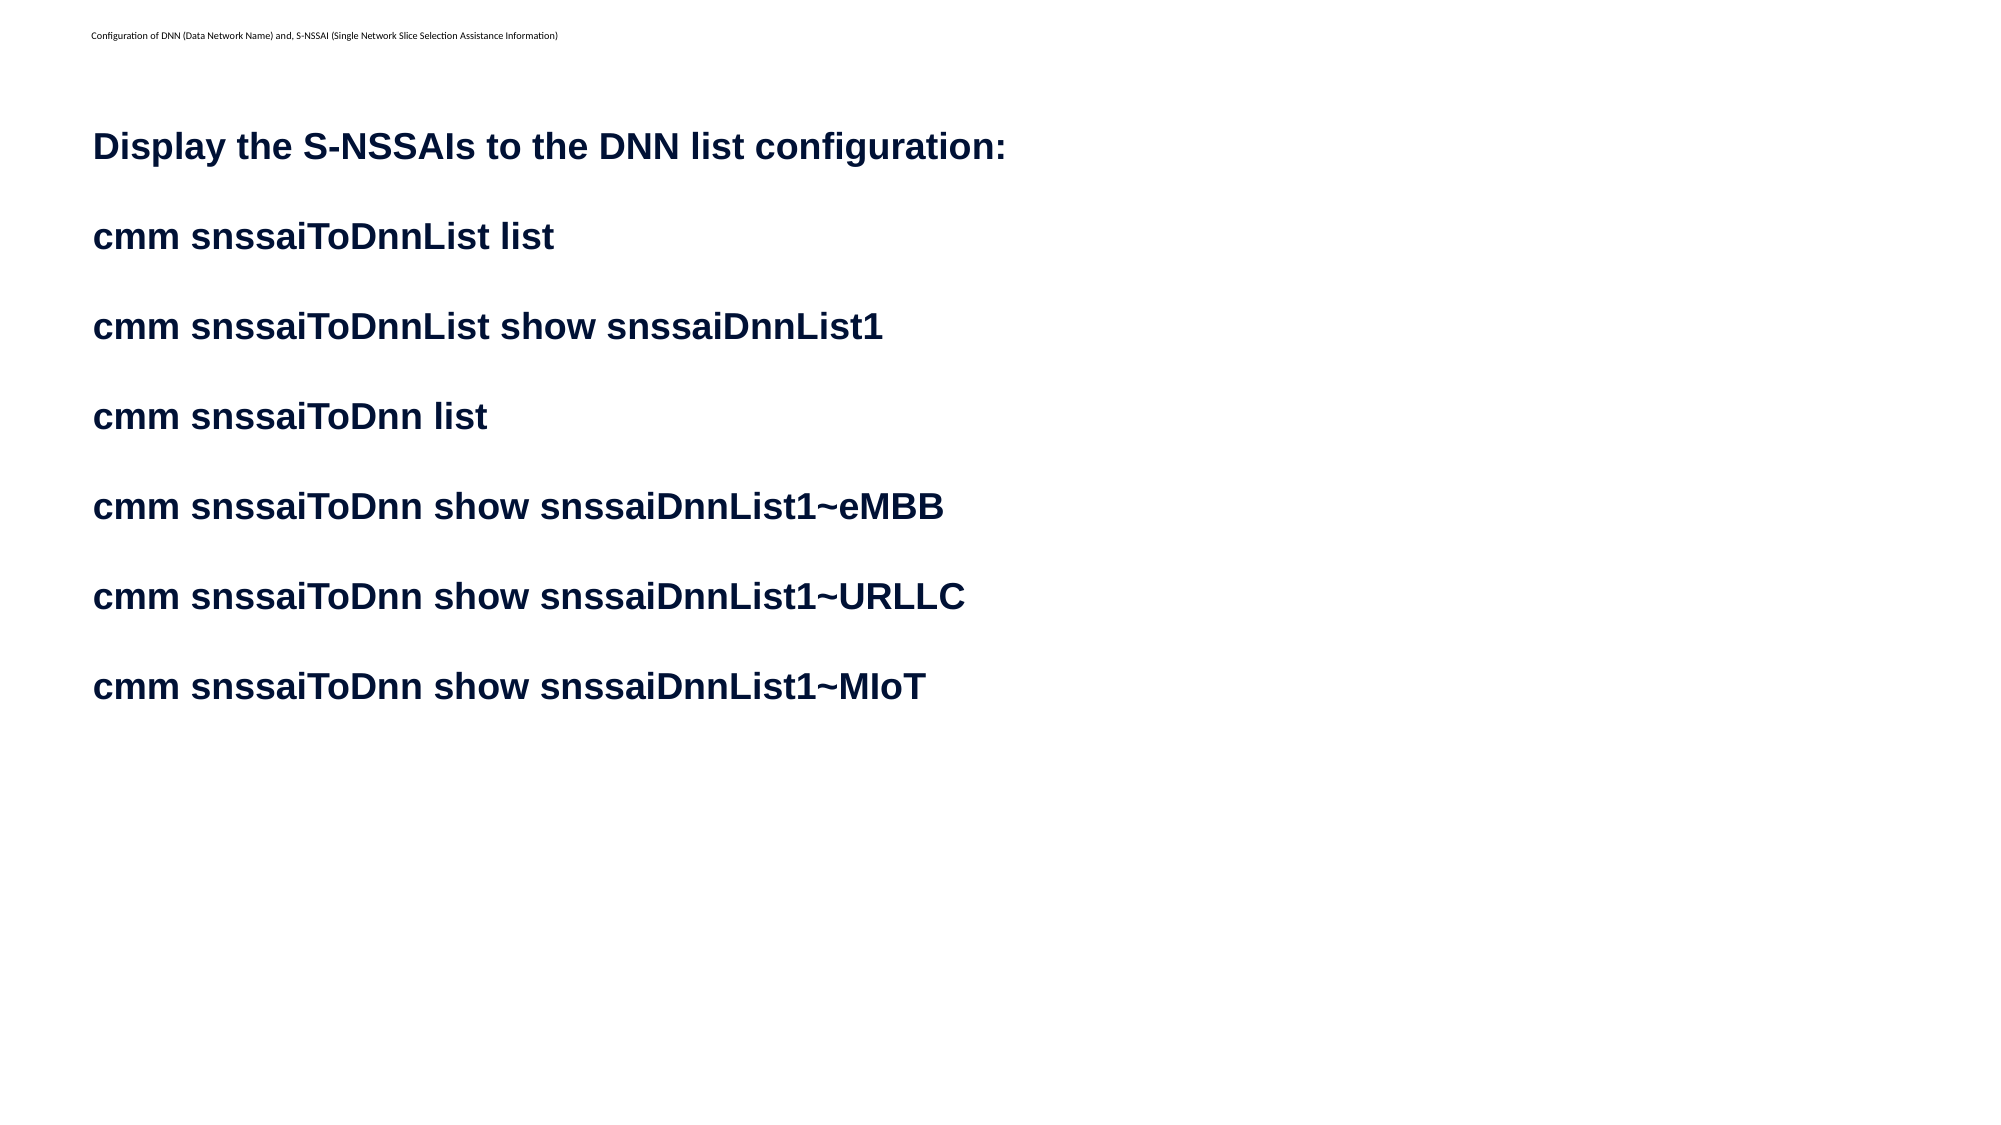

# Configuration of DNN (Data Network Name) and, S-NSSAI (Single Network Slice Selection Assistance Information)
Display the S-NSSAIs to the DNN list configuration:

cmm snssaiToDnnList list

cmm snssaiToDnnList show snssaiDnnList1

cmm snssaiToDnn list

cmm snssaiToDnn show snssaiDnnList1~eMBB

cmm snssaiToDnn show snssaiDnnList1~URLLC

cmm snssaiToDnn show snssaiDnnList1~MIoT